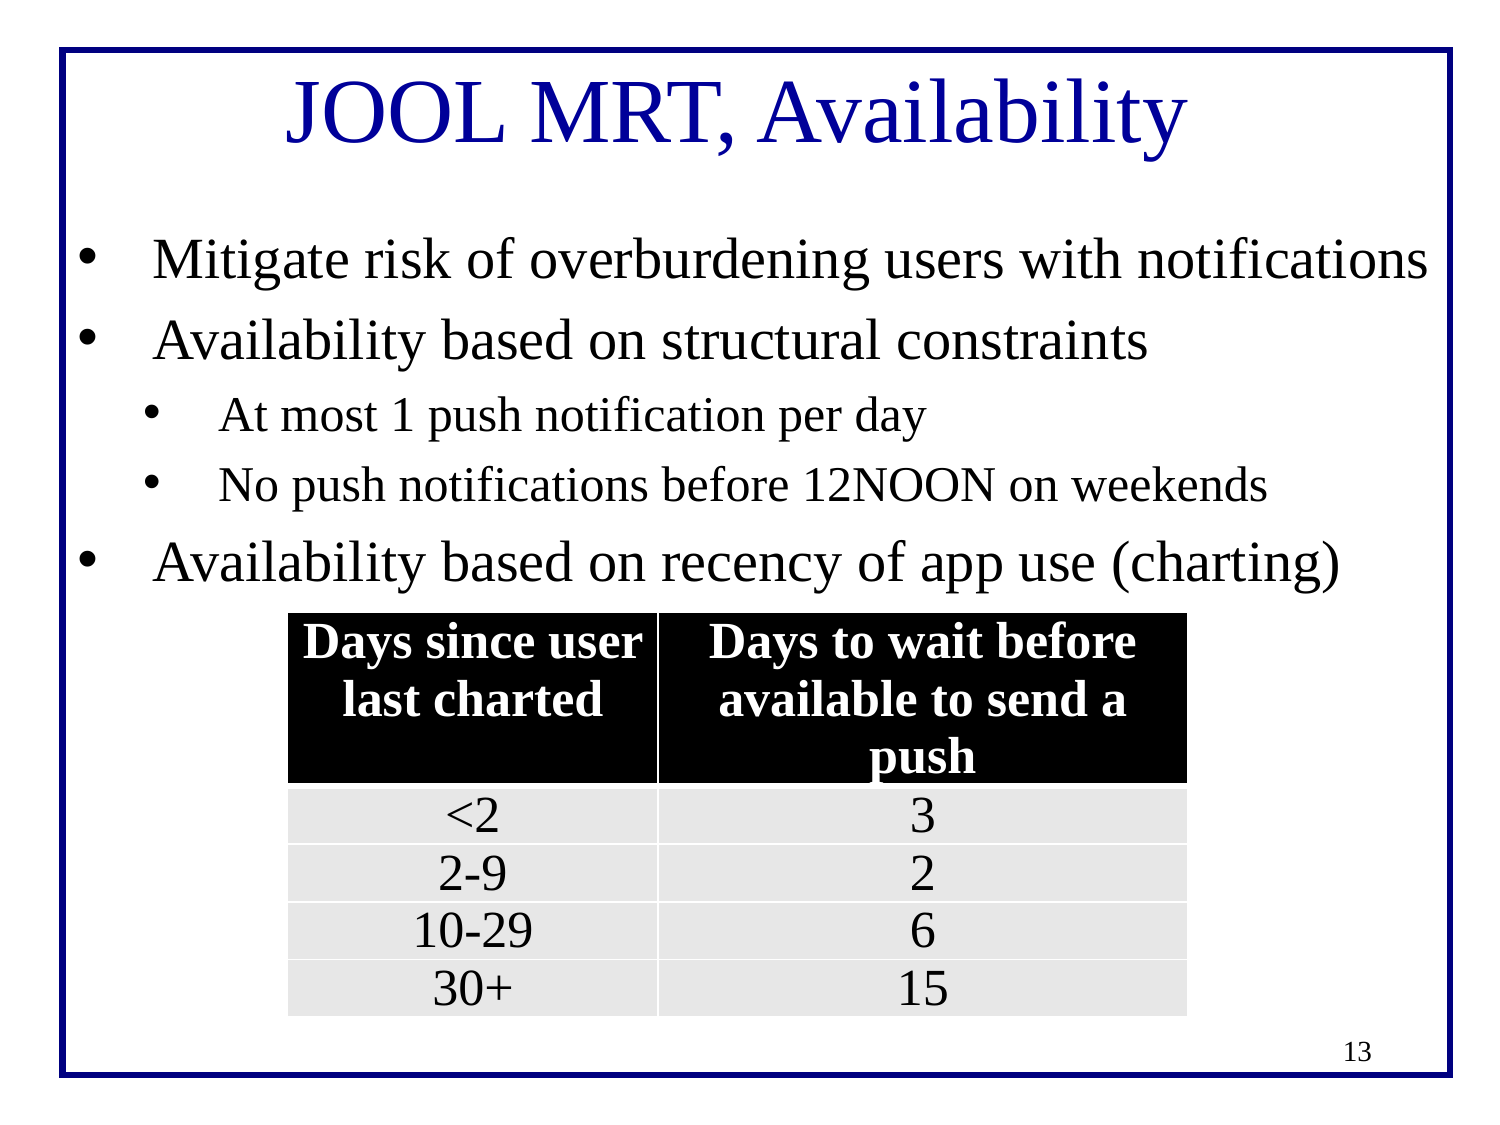

# JOOL MRT, Availability

Mitigate risk of overburdening users with notifications
Availability based on structural constraints
At most 1 push notification per day
No push notifications before 12NOON on weekends
Availability based on recency of app use (charting)
| Days since user last charted | Days to wait before available to send a push |
| --- | --- |
| <2 | 3 |
| 2-9 | 2 |
| 10-29 | 6 |
| 30+ | 15 |
13